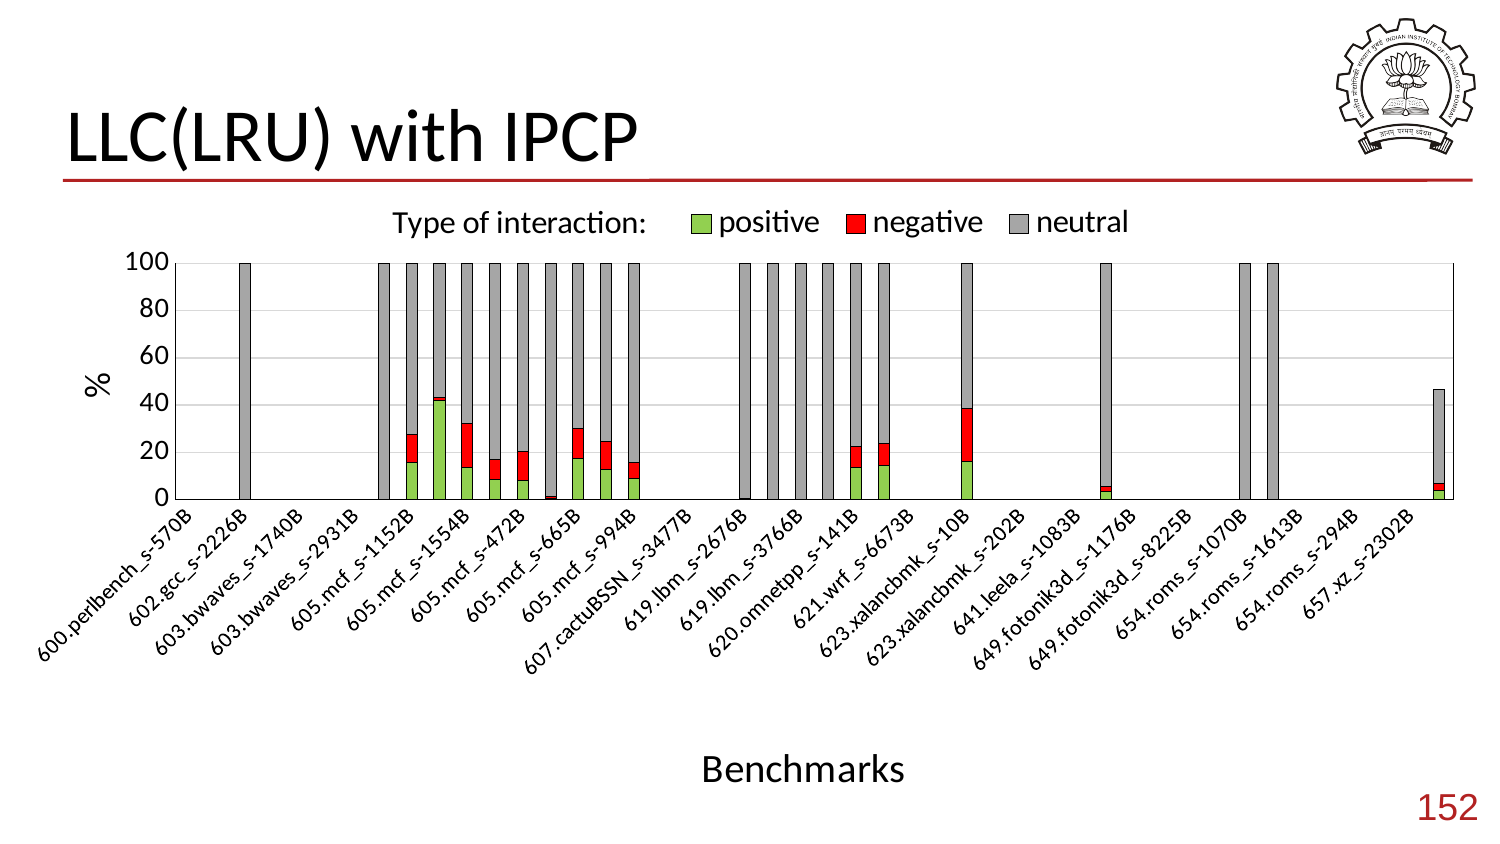

# LLC(LRU) with IPCP

### Chart: Type of interaction:

| Category | positive | negative | neutral |
|---|---|---|---|
| 600.perlbench_s-570B | 0.0 | 0.0 | 0.0 |
| 602.gcc_s-1850B | 0.0 | 0.0 | 0.0 |
| 602.gcc_s-2226B | 0.04311586644015935 | 0.030399666199743693 | 99.92628577673133 |
| 602.gcc_s-734B | 0.0 | 0.0 | 0.0 |
| 603.bwaves_s-1740B | 0.0 | 0.0 | 0.0 |
| 603.bwaves_s-2609B | 0.0 | 0.0 | 0.0 |
| 603.bwaves_s-2931B | 0.0 | 0.0 | 0.0 |
| 603.bwaves_s-891B | 0.012228266229078816 | 0.01301718663095487 | 99.97436008693903 |
| 605.mcf_s-1152B | 15.777730826114514 | 11.939573209380942 | 72.28227339953519 |
| 605.mcf_s-1536B | 41.83223055693157 | 1.2171820819474912 | 56.950145071120225 |
| 605.mcf_s-1554B | 13.582115853259605 | 18.68734213908141 | 67.73049425241797 |
| 605.mcf_s-1644B | 8.508882310193808 | 8.316809185211227 | 83.17409413726797 |
| 605.mcf_s-472B | 8.018454360412345 | 12.321703764643175 | 79.65964875689913 |
| 605.mcf_s-484B | 0.24871377572448553 | 0.8216085678286433 | 98.92902141957161 |
| 605.mcf_s-665B | 17.52452842933617 | 12.44743907999392 | 70.02718813854129 |
| 605.mcf_s-782B | 12.724454907363143 | 11.883053470398576 | 75.39237833269513 |
| 605.mcf_s-994B | 8.992383865077127 | 6.8300250901910715 | 84.17684873138649 |
| 607.cactuBSSN_s-2421B | 0.0 | 0.0 | 0.0 |
| 607.cactuBSSN_s-3477B | 0.0 | 0.0 | 0.0 |
| 607.cactuBSSN_s-4004B | 0.0 | 0.0 | 0.0 |
| 619.lbm_s-2676B | 0.3101663103817824 | 0.002835158230180826 | 99.686431499742 |
| 619.lbm_s-2677B | 0.1251103915219311 | 0.0005661103688775164 | 99.87375738774031 |
| 619.lbm_s-3766B | 0.004368020267614042 | 0.0 | 99.99417597297652 |
| 619.lbm_s-4268B | 0.17529634789758583 | 0.0028549893794395085 | 99.82127766484709 |
| 620.omnetpp_s-141B | 13.455790603871042 | 8.98116711645048 | 77.56207500266001 |
| 620.omnetpp_s-874B | 14.3256664455639 | 9.583012136749073 | 76.0904250551263 |
| 621.wrf_s-6673B | 0.0 | 0.0 | 0.0 |
| 621.wrf_s-8065B | 0.0 | 0.0 | 0.0 |
| 623.xalancbmk_s-10B | 16.262298543462634 | 22.353605204065474 | 61.38369019243185 |
| 623.xalancbmk_s-165B | 0.0 | 0.0 | 0.0 |
| 623.xalancbmk_s-202B | 0.0 | 0.0 | 0.0 |
| 628.pop2_s-17B | 0.0 | 0.0 | 0.0 |
| 641.leela_s-1083B | 0.0 | 0.0 | 0.0 |
| 649.fotonik3d_s-10881B | 3.274696855100398 | 2.3046331763729966 | 94.42018200892967 |
| 649.fotonik3d_s-1176B | 0.0 | 0.0 | 0.0 |
| 649.fotonik3d_s-7084B | 0.0 | 0.0 | 0.0 |
| 649.fotonik3d_s-8225B | 0.0 | 0.0 | 0.0 |
| 654.roms_s-1007B | 0.0 | 0.0 | 0.0 |
| 654.roms_s-1070B | 0.018867924528301886 | 0.03471698113207547 | 99.9456603773585 |
| 654.roms_s-1390B | 0.006400760776137963 | 0.0338325926738721 | 99.9593094493517 |
| 654.roms_s-1613B | 0.0 | 0.0 | 0.0 |
| 654.roms_s-293B | 0.0 | 0.0 | 0.0 |
| 654.roms_s-294B | 0.0 | 0.0 | 0.0 |
| 654.roms_s-523B | 0.0 | 0.0 | 0.0 |
| 657.xz_s-2302B | 0.0 | 0.0 | 0.0 |
| Mean | 3.8938555826767414 | 2.8401194868206585 | 39.93243828253932 |
152